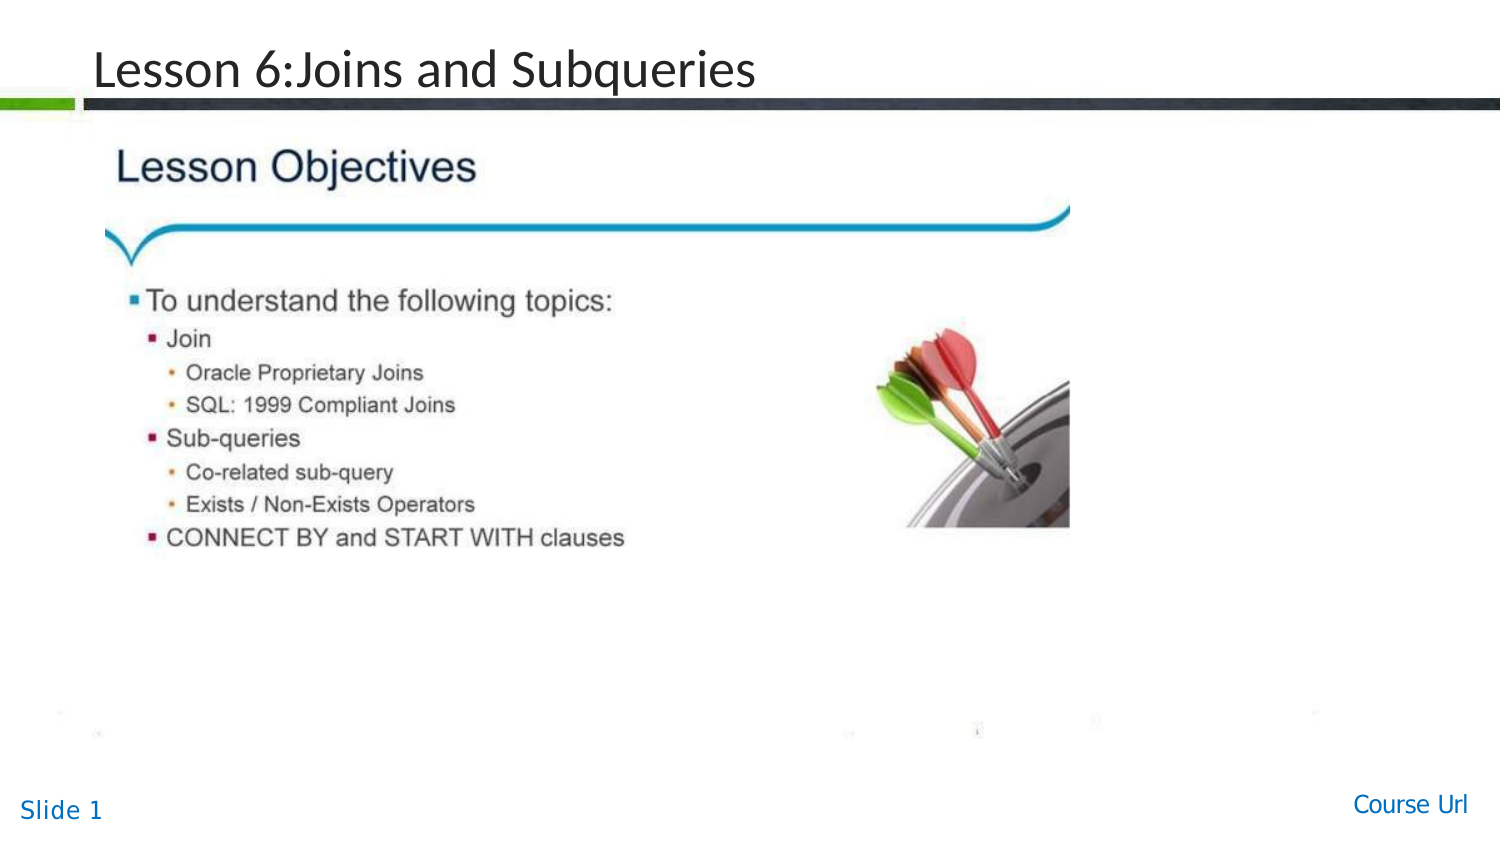

# Lesson 6:Joins and Subqueries

Course Url
Slide 1